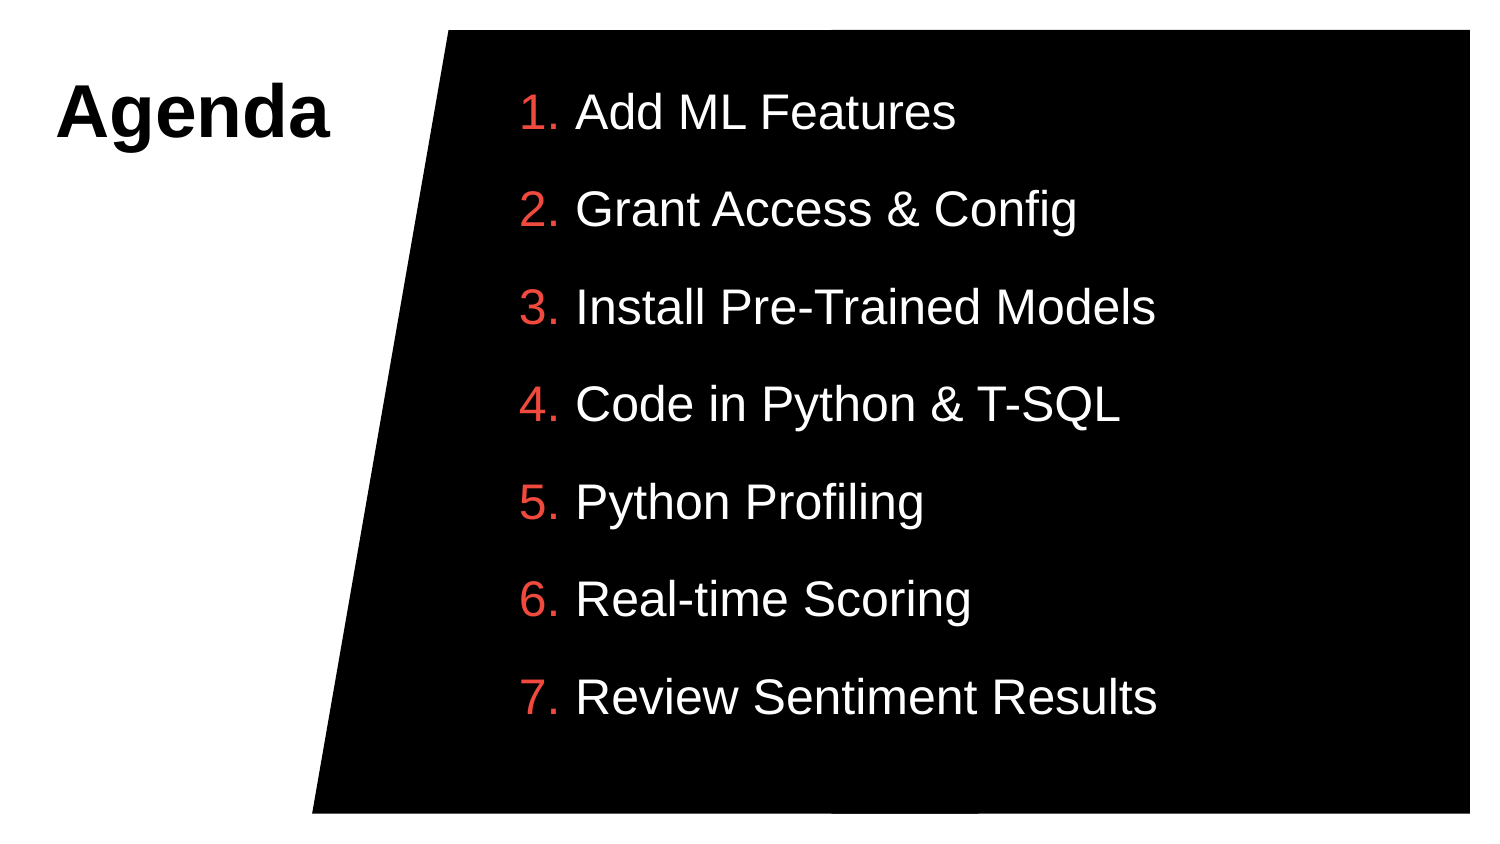

# Agenda
Add ML Features
Grant Access & Config
Install Pre-Trained Models
Code in Python & T-SQL
Python Profiling
Real-time Scoring
Review Sentiment Results